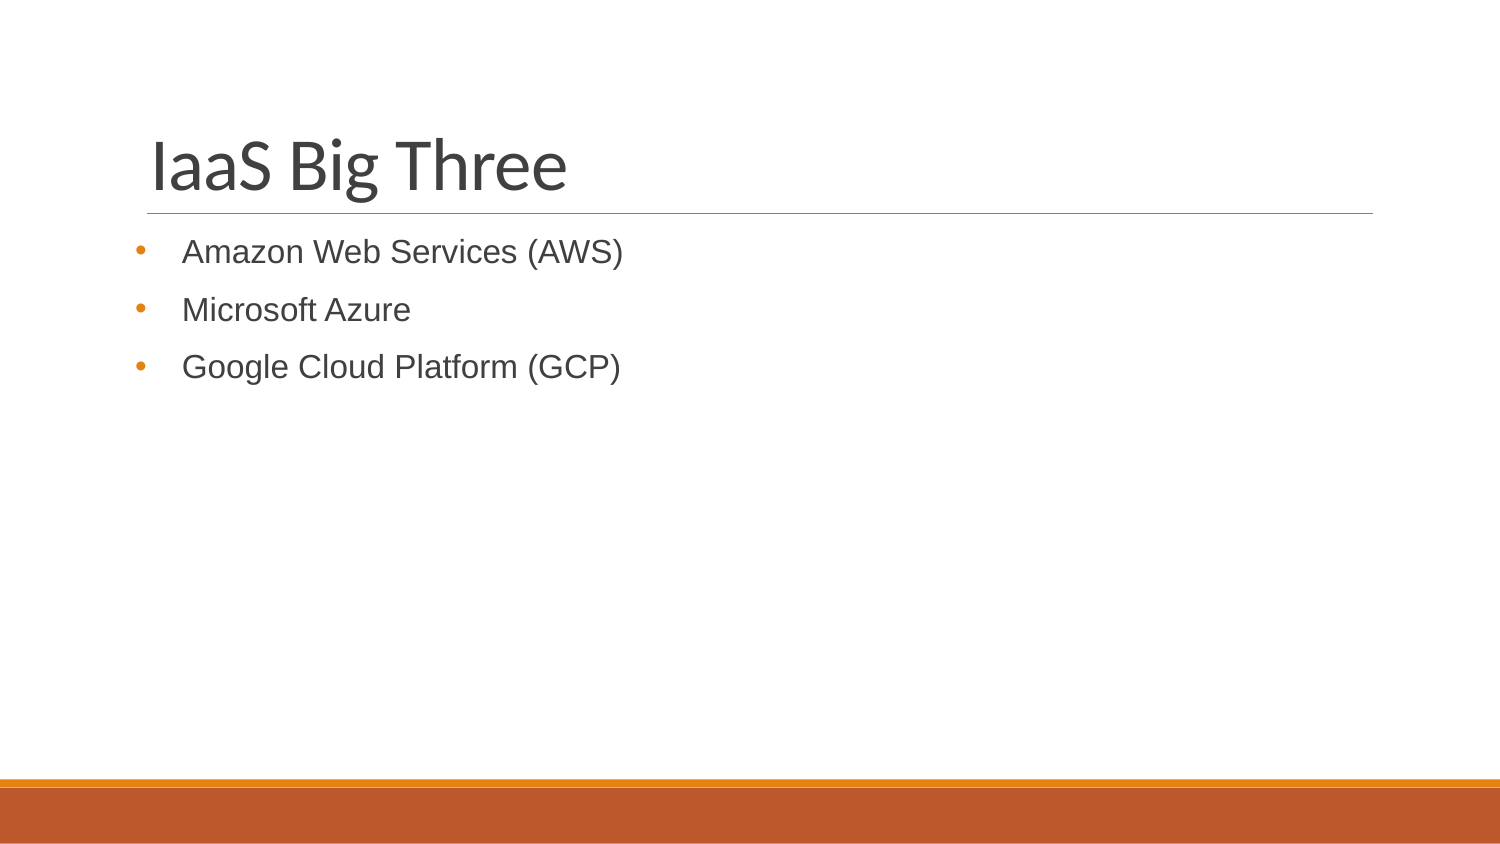

# IaaS Big Three
Amazon Web Services (AWS)
Microsoft Azure
Google Cloud Platform (GCP)